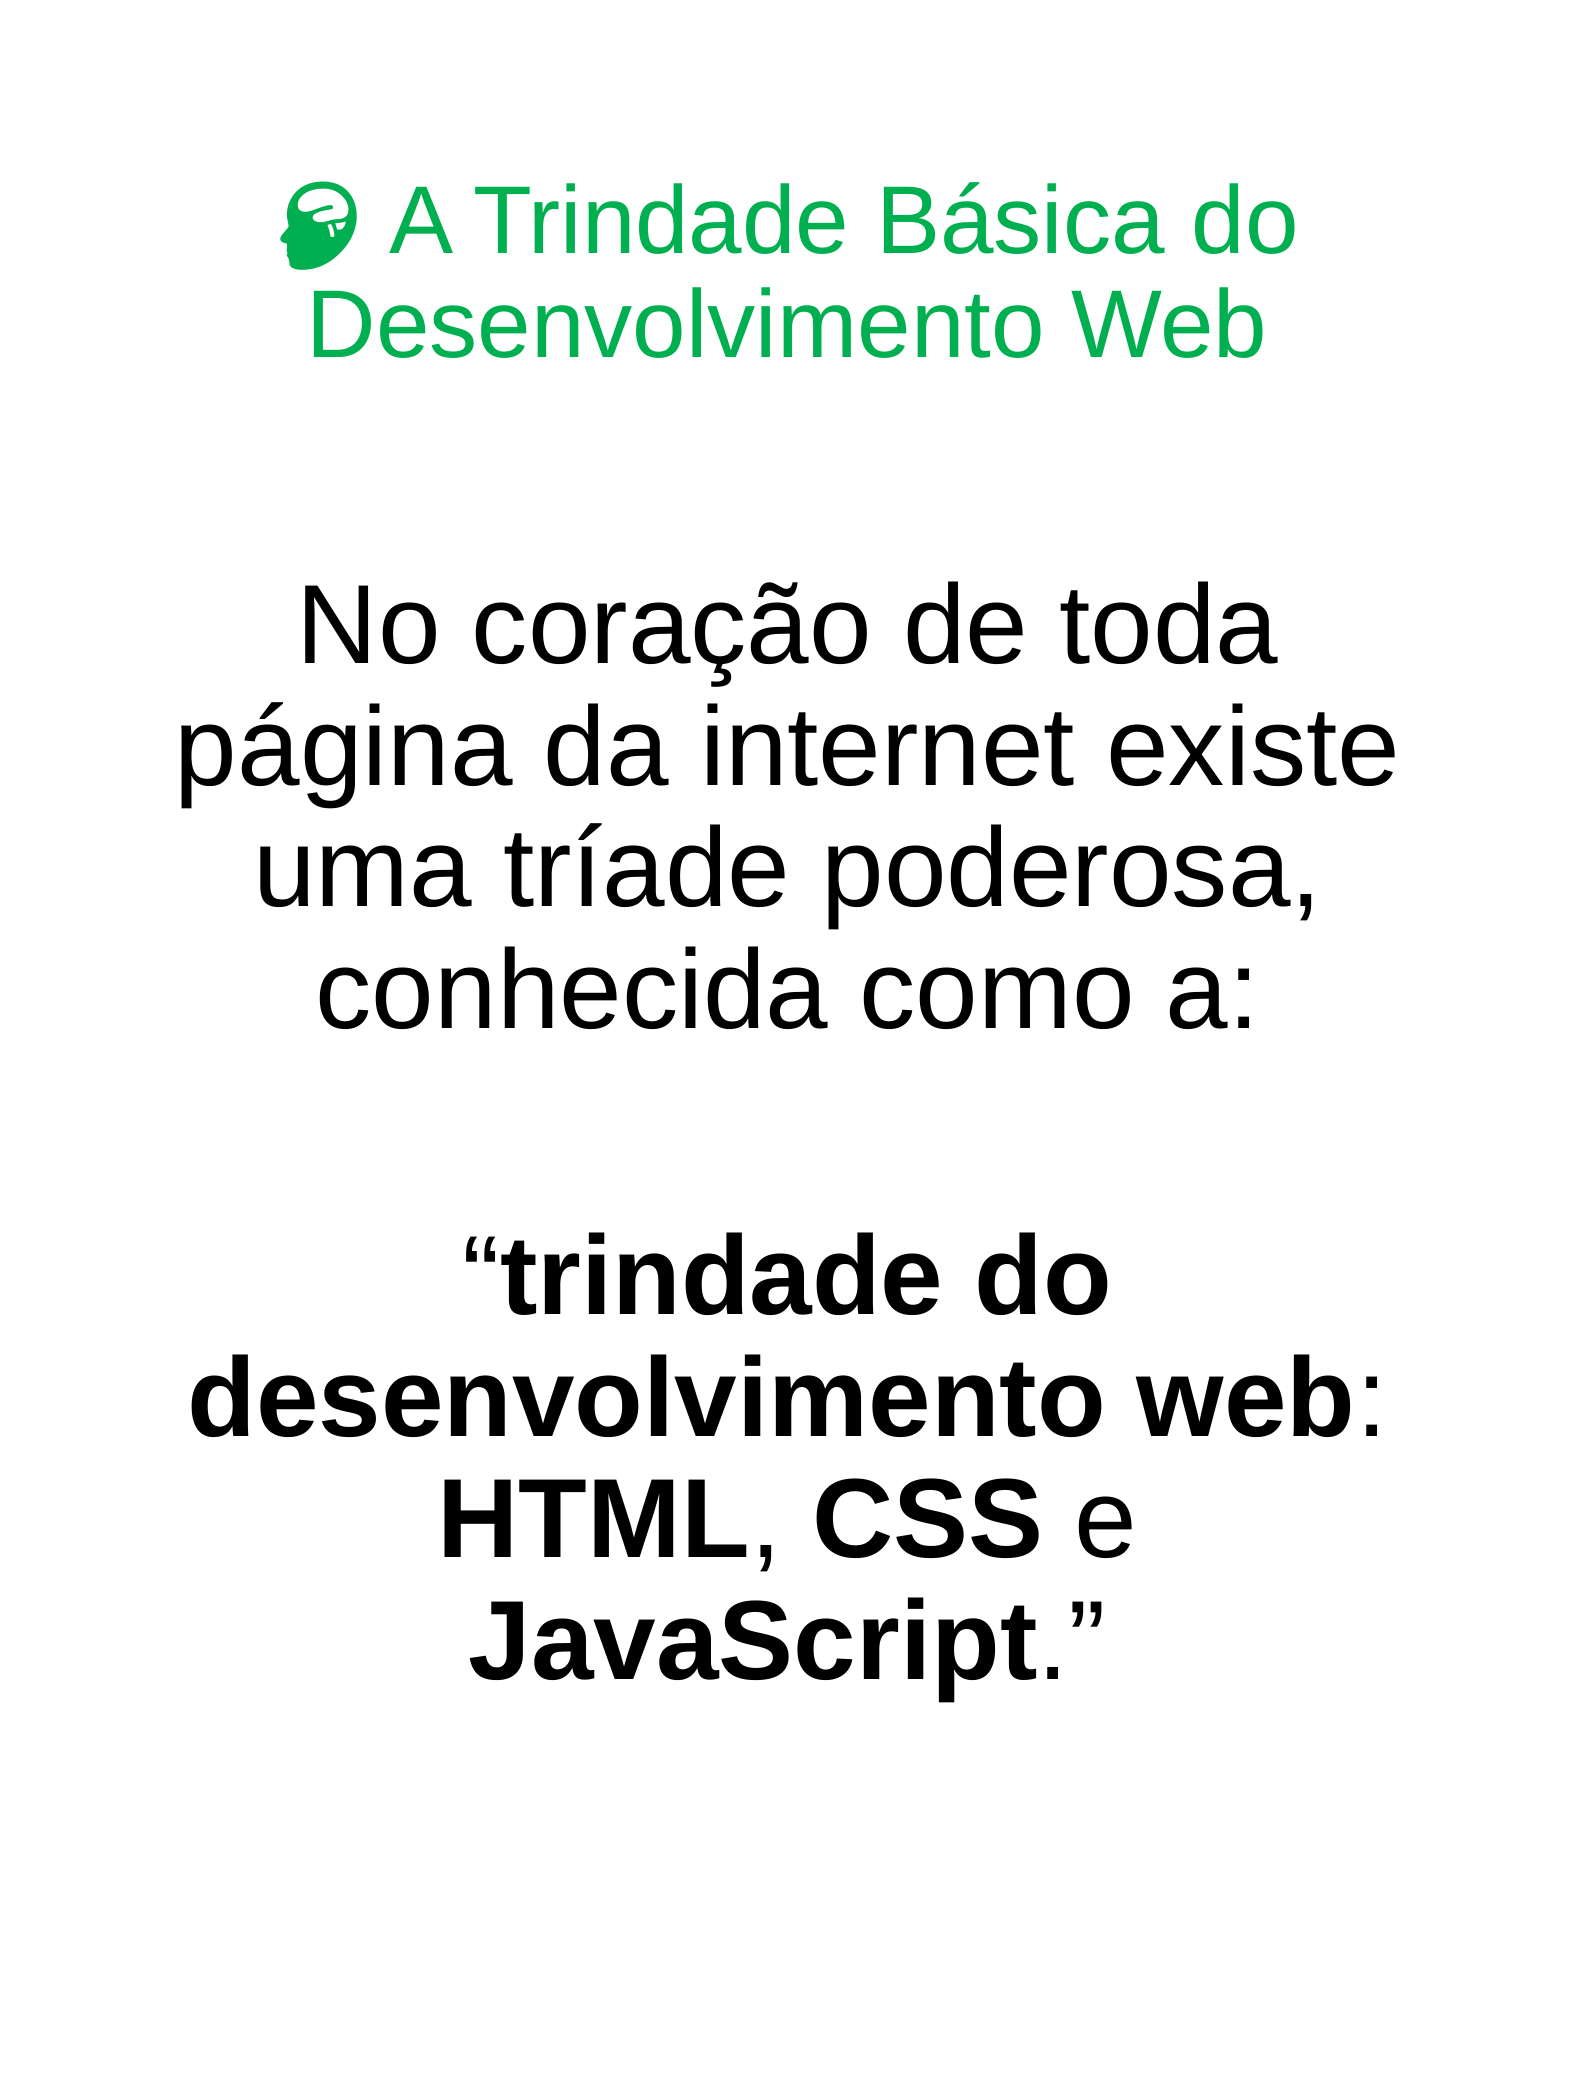

# 🧠 A Trindade Básica do Desenvolvimento Web
No coração de toda página da internet existe uma tríade poderosa, conhecida como a:

“trindade do desenvolvimento web: HTML, CSS e JavaScript.”